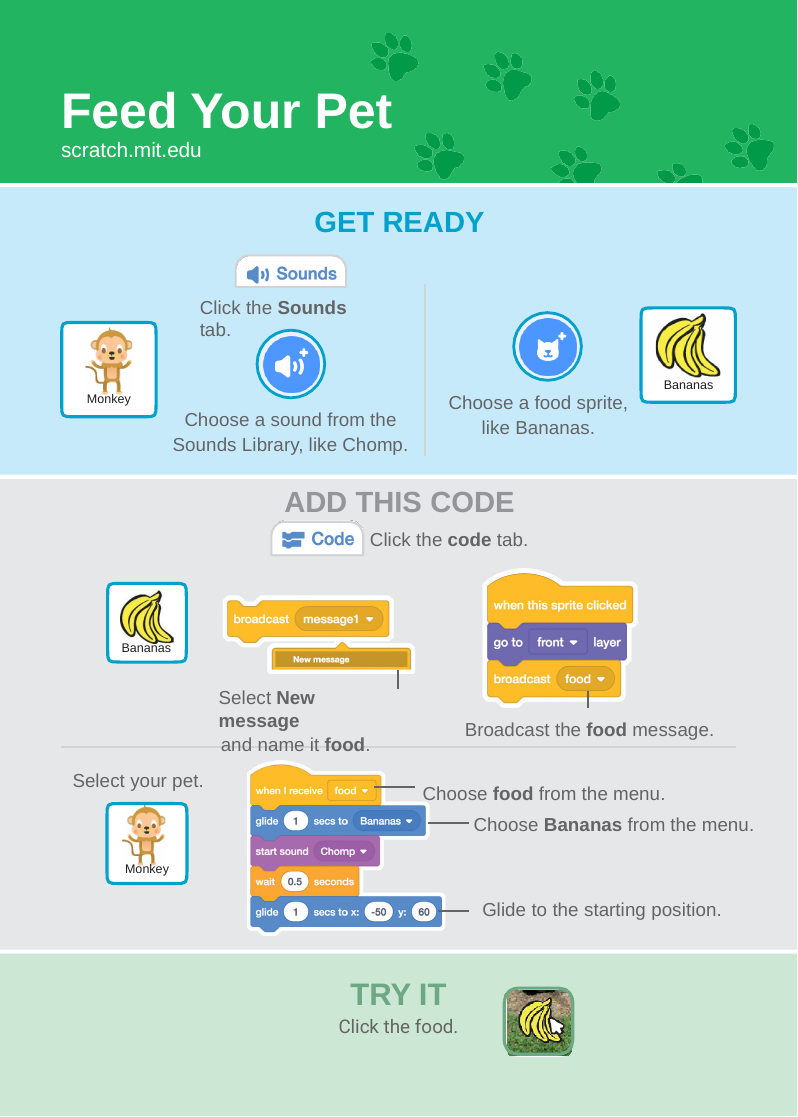

# Feed Your Pet
scratch.mit.edu

GET READY

Click the Sounds tab.

Bananas
Choose a food sprite, like Bananas.
Monkey
Choose a sound from the Sounds Library, like Chomp.

ADD THIS CODE

Click the code tab.

Bananas
Select New message
and name it food.
Broadcast the food message.

Select your pet.
 Choose food from the menu.
Choose Bananas from the menu.

Monkey
Glide to the starting position.

TRY IT

Click the food.